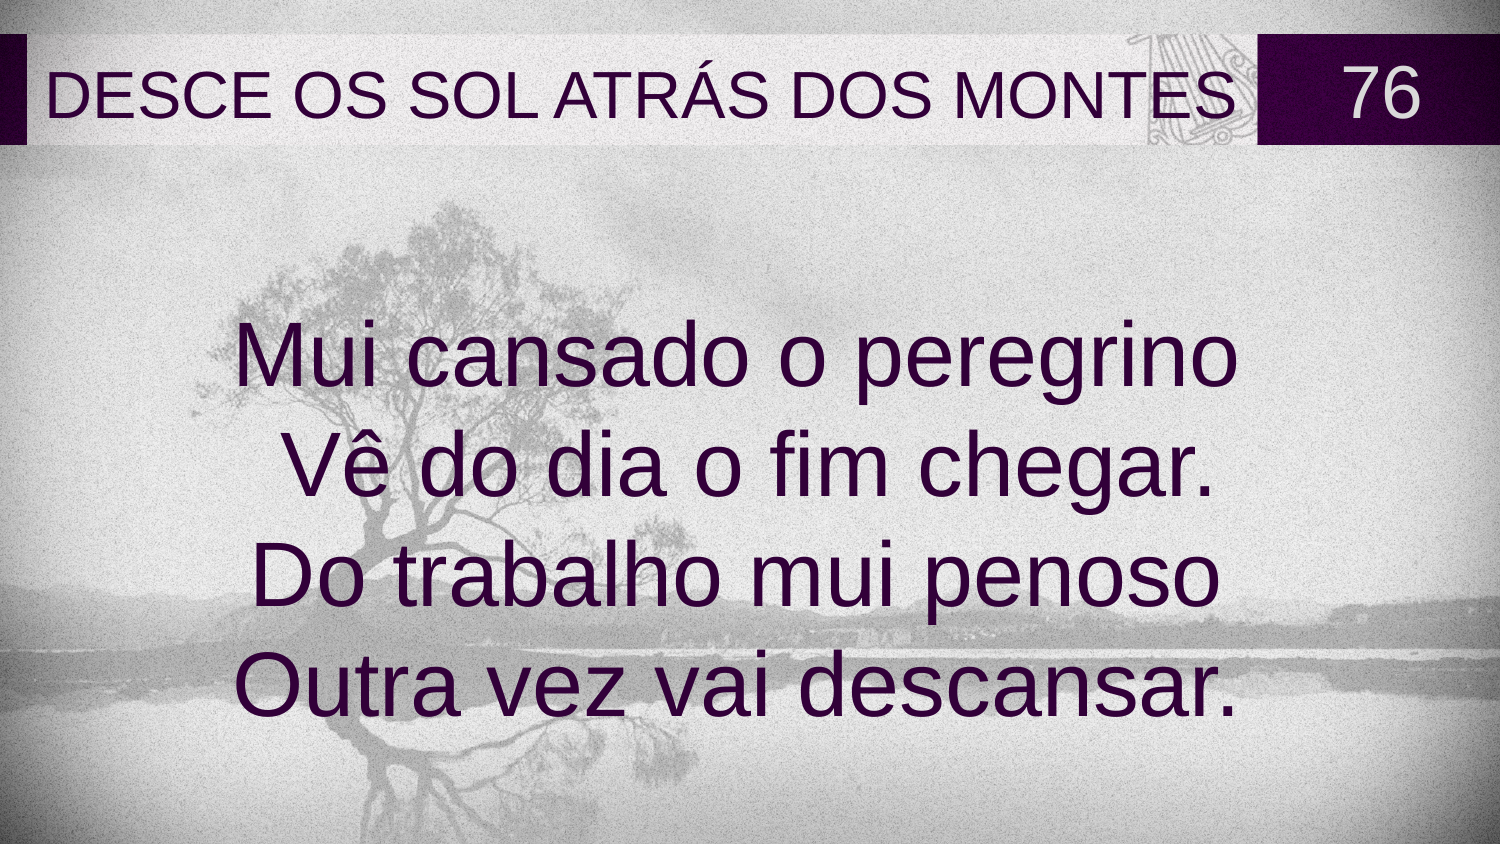

# DESCE OS SOL ATRÁS DOS MONTES
76
Mui cansado o peregrino
Vê do dia o fim chegar.
Do trabalho mui penoso
Outra vez vai descansar.